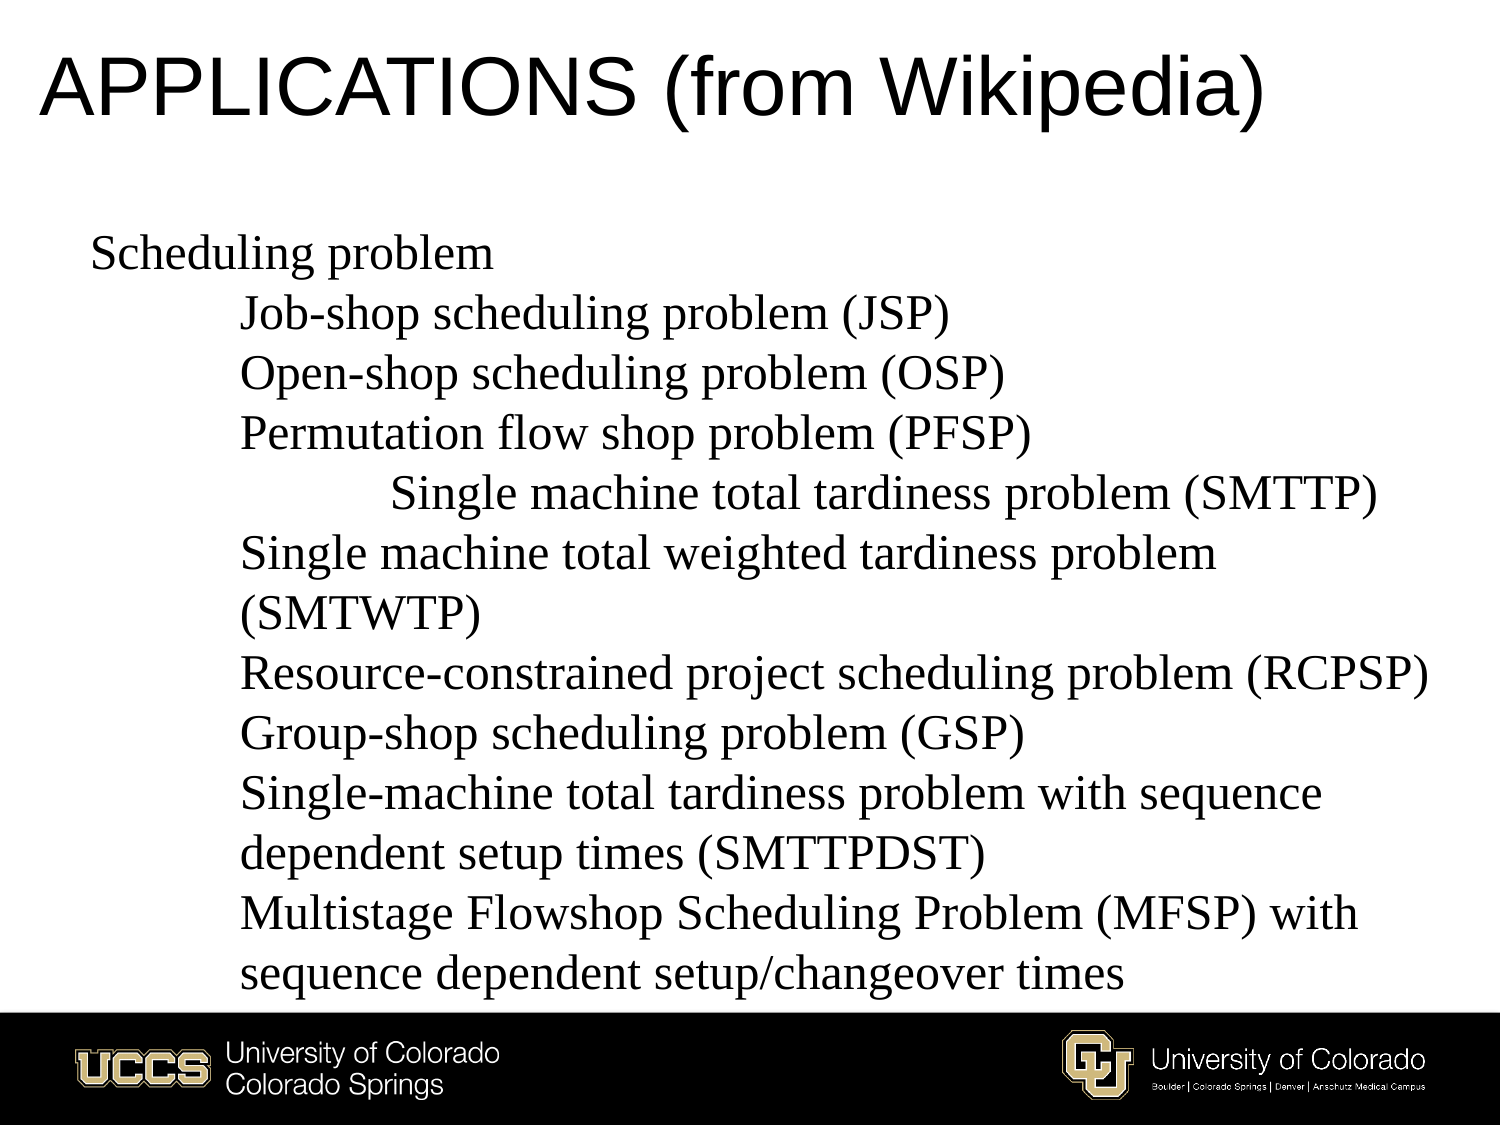

# APPLICATIONS (from Wikipedia)
Scheduling problem
	Job-shop scheduling problem (JSP)
	Open-shop scheduling problem (OSP)
	Permutation flow shop problem (PFSP)
		Single machine total tardiness problem (SMTTP)
	Single machine total weighted tardiness problem 			(SMTWTP)
	Resource-constrained project scheduling problem (RCPSP)
	Group-shop scheduling problem (GSP)
	Single-machine total tardiness problem with sequence 		dependent setup times (SMTTPDST)
	Multistage Flowshop Scheduling Problem (MFSP) with 		sequence dependent setup/changeover times